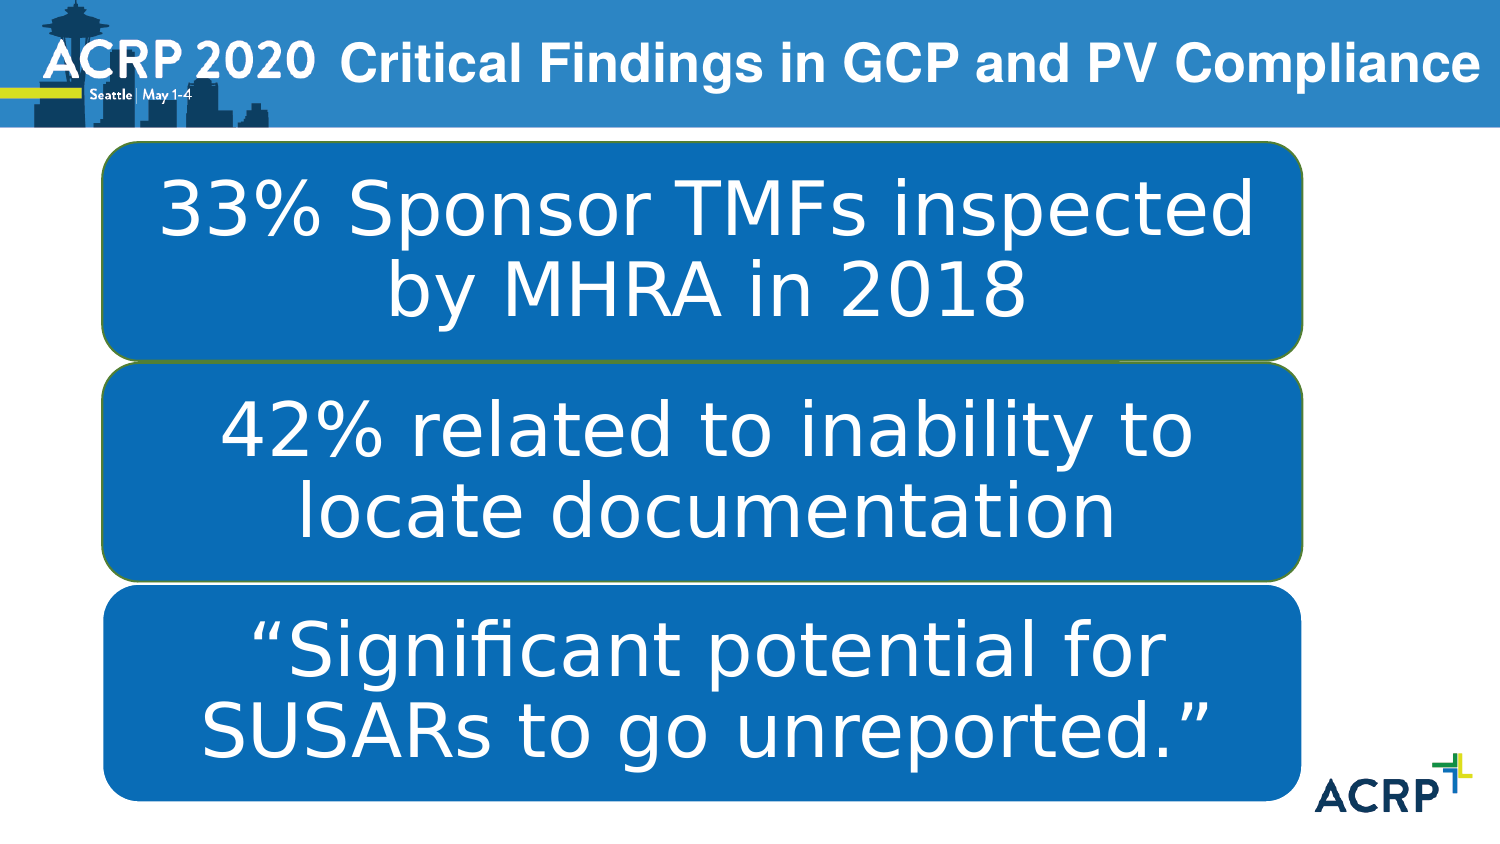

# Critical Findings in GCP and PV Compliance
33% Sponsor TMFs inspected by MHRA in 2018
42% related to inability to locate documentation
“Significant potential for SUSARs to go unreported.”